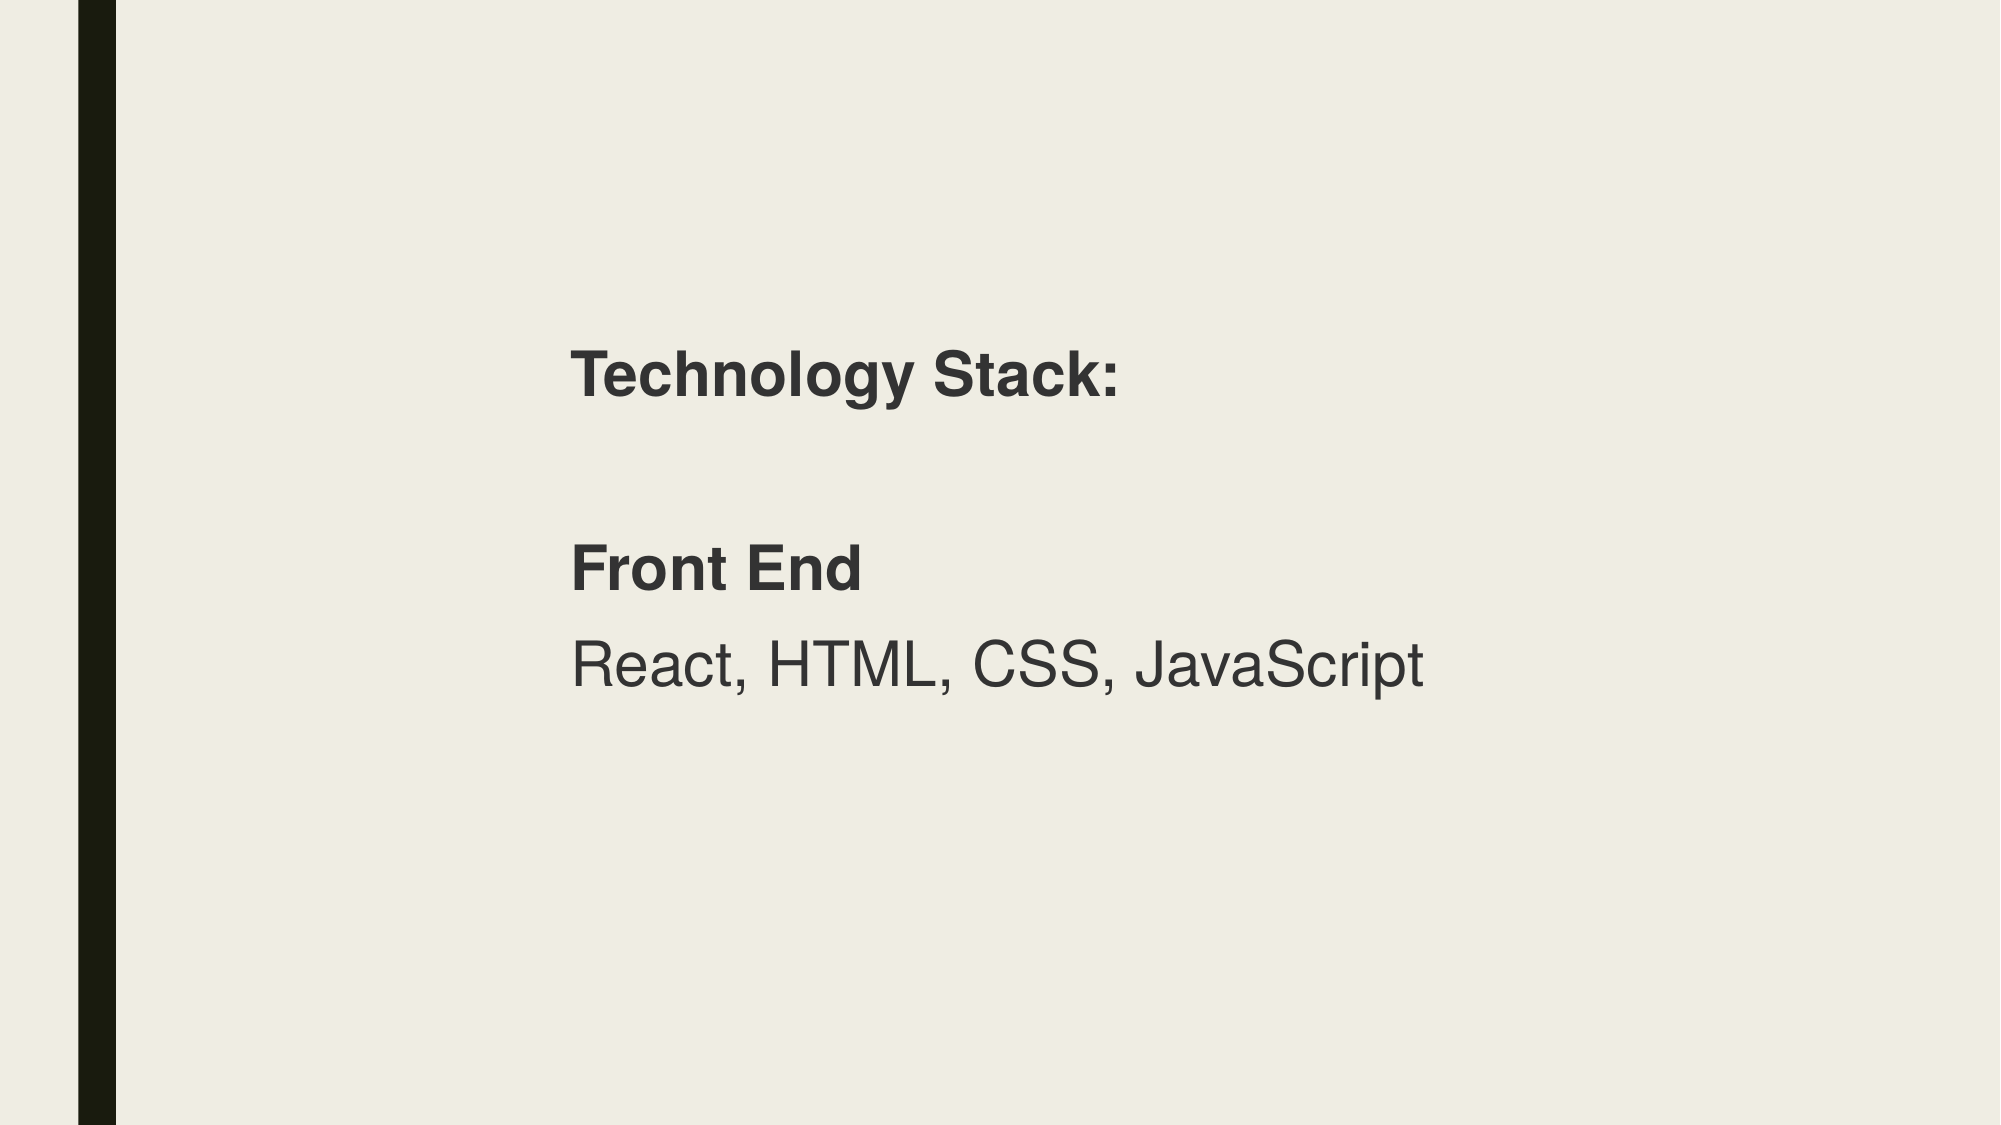

Technology Stack:

Front End
React, HTML, CSS, JavaScript